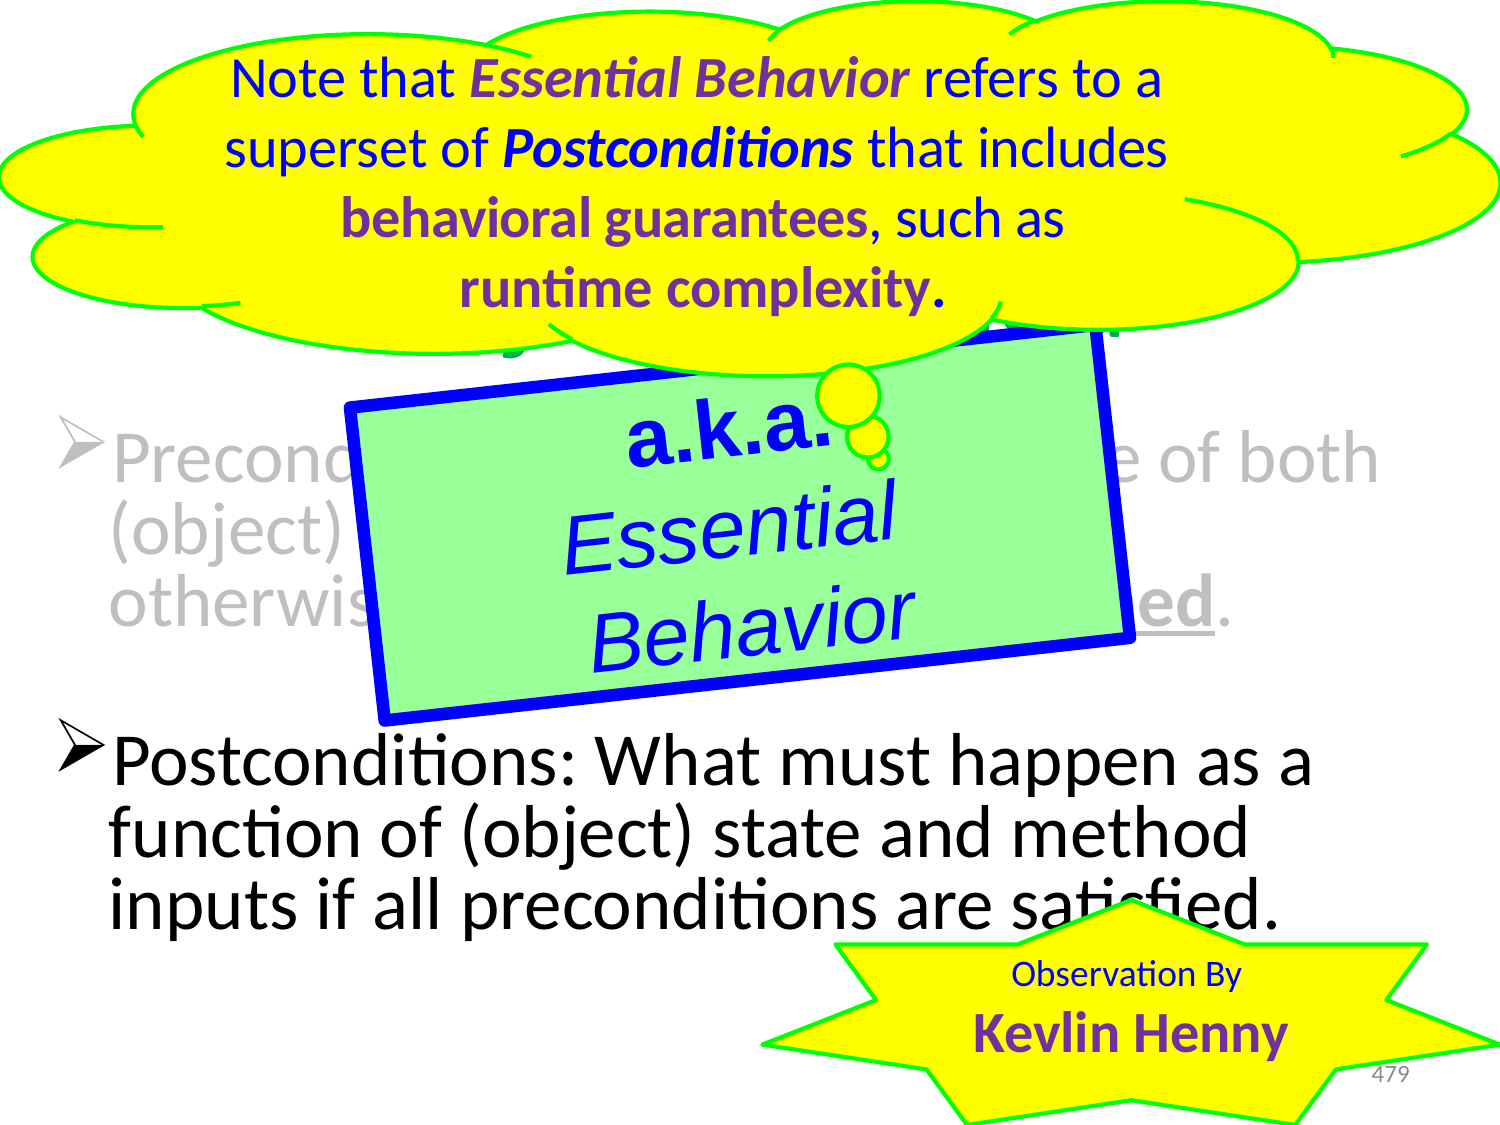

Note that Essential Behavior refers to a superset of Postconditions that includes  behavioral guarantees, such as
 runtime complexity.
# 2. Design & Implementation Preconditions and Postconditions
Object Method

Preconditions: What must be true of both (object) state and method inputs; otherwise the behavior is undefined.
Postconditions: What must happen as a function of (object) state and method inputs if all preconditions are satisfied.

a.k.a.
Essential
Behavior
 Observation By
Kevlin Henny
479